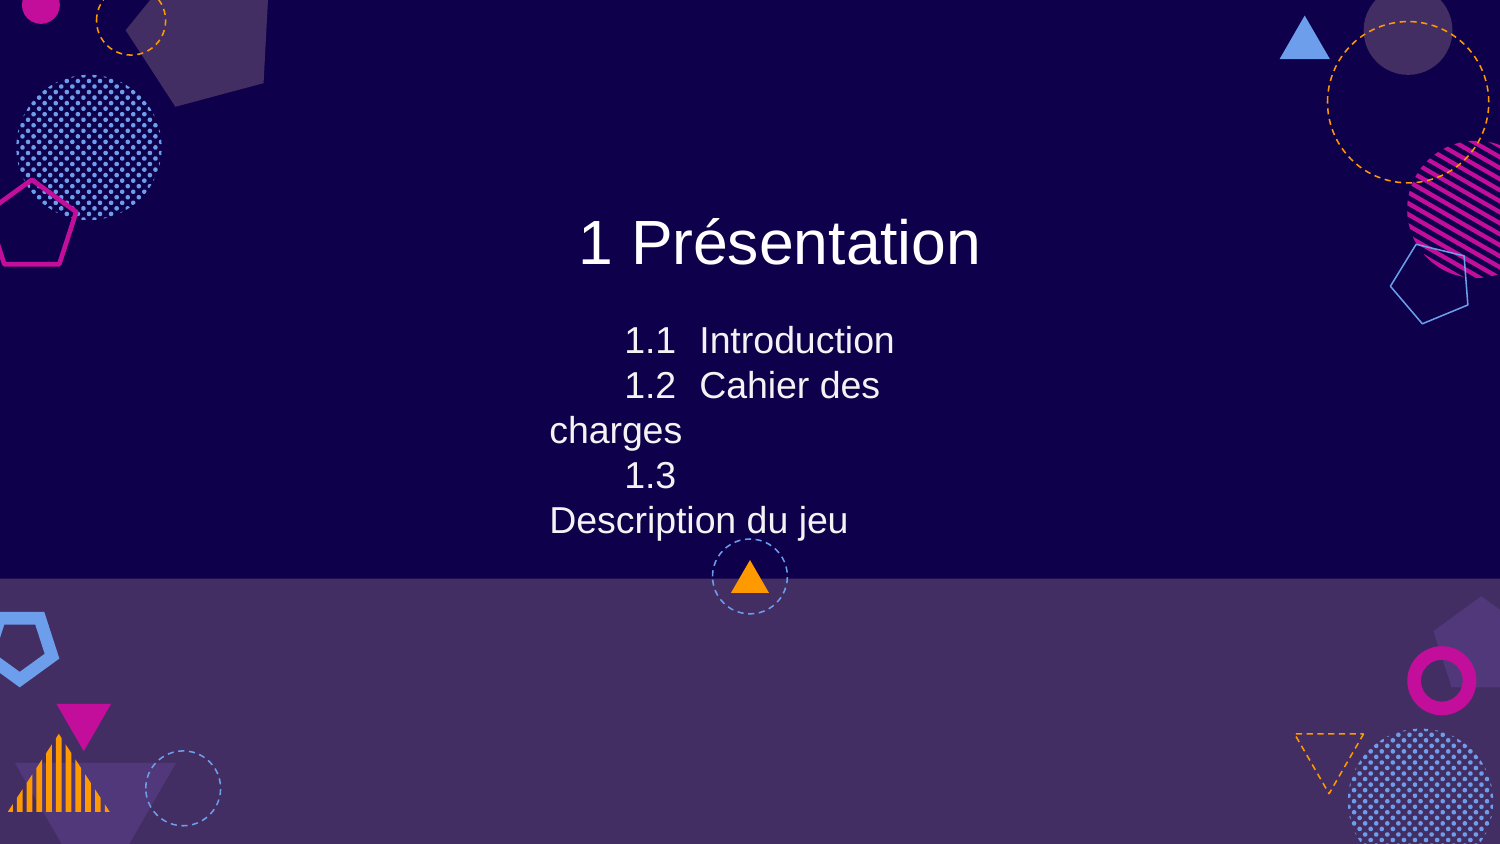

# 1 Présentation
1.1  	Introduction
1.2  	Cahier des charges
1.3   	Description du jeu